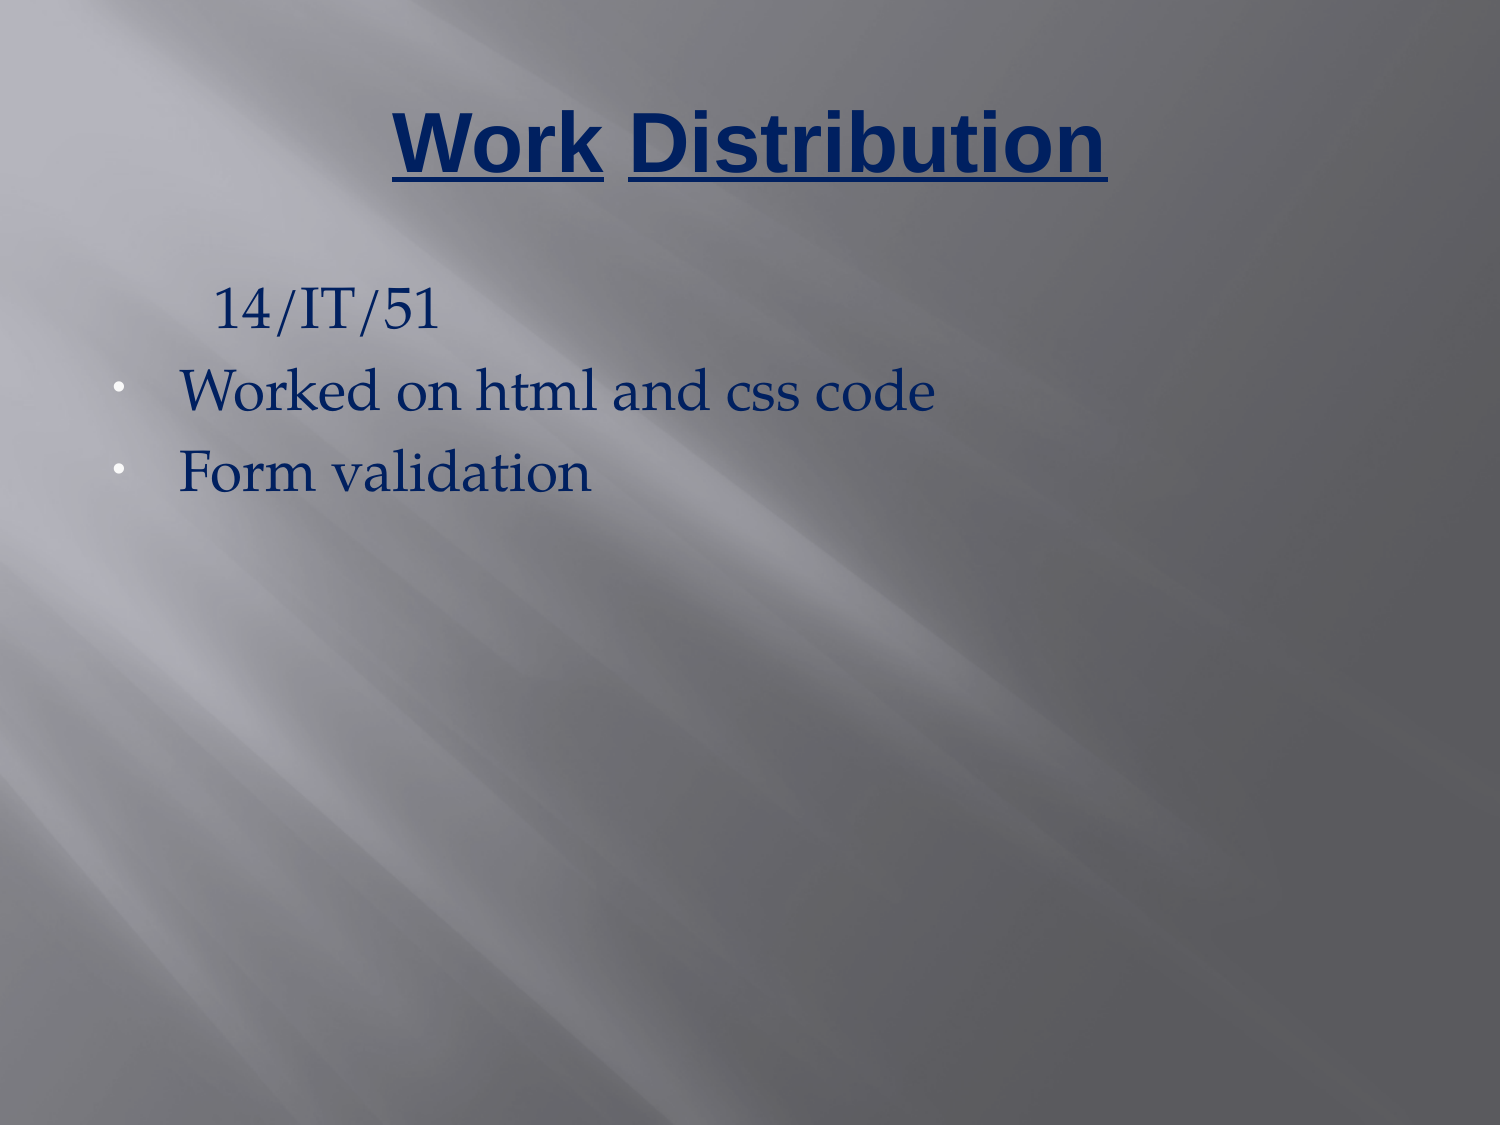

# Work Distribution
       14/IT/51
Worked on html and css code
Form validation